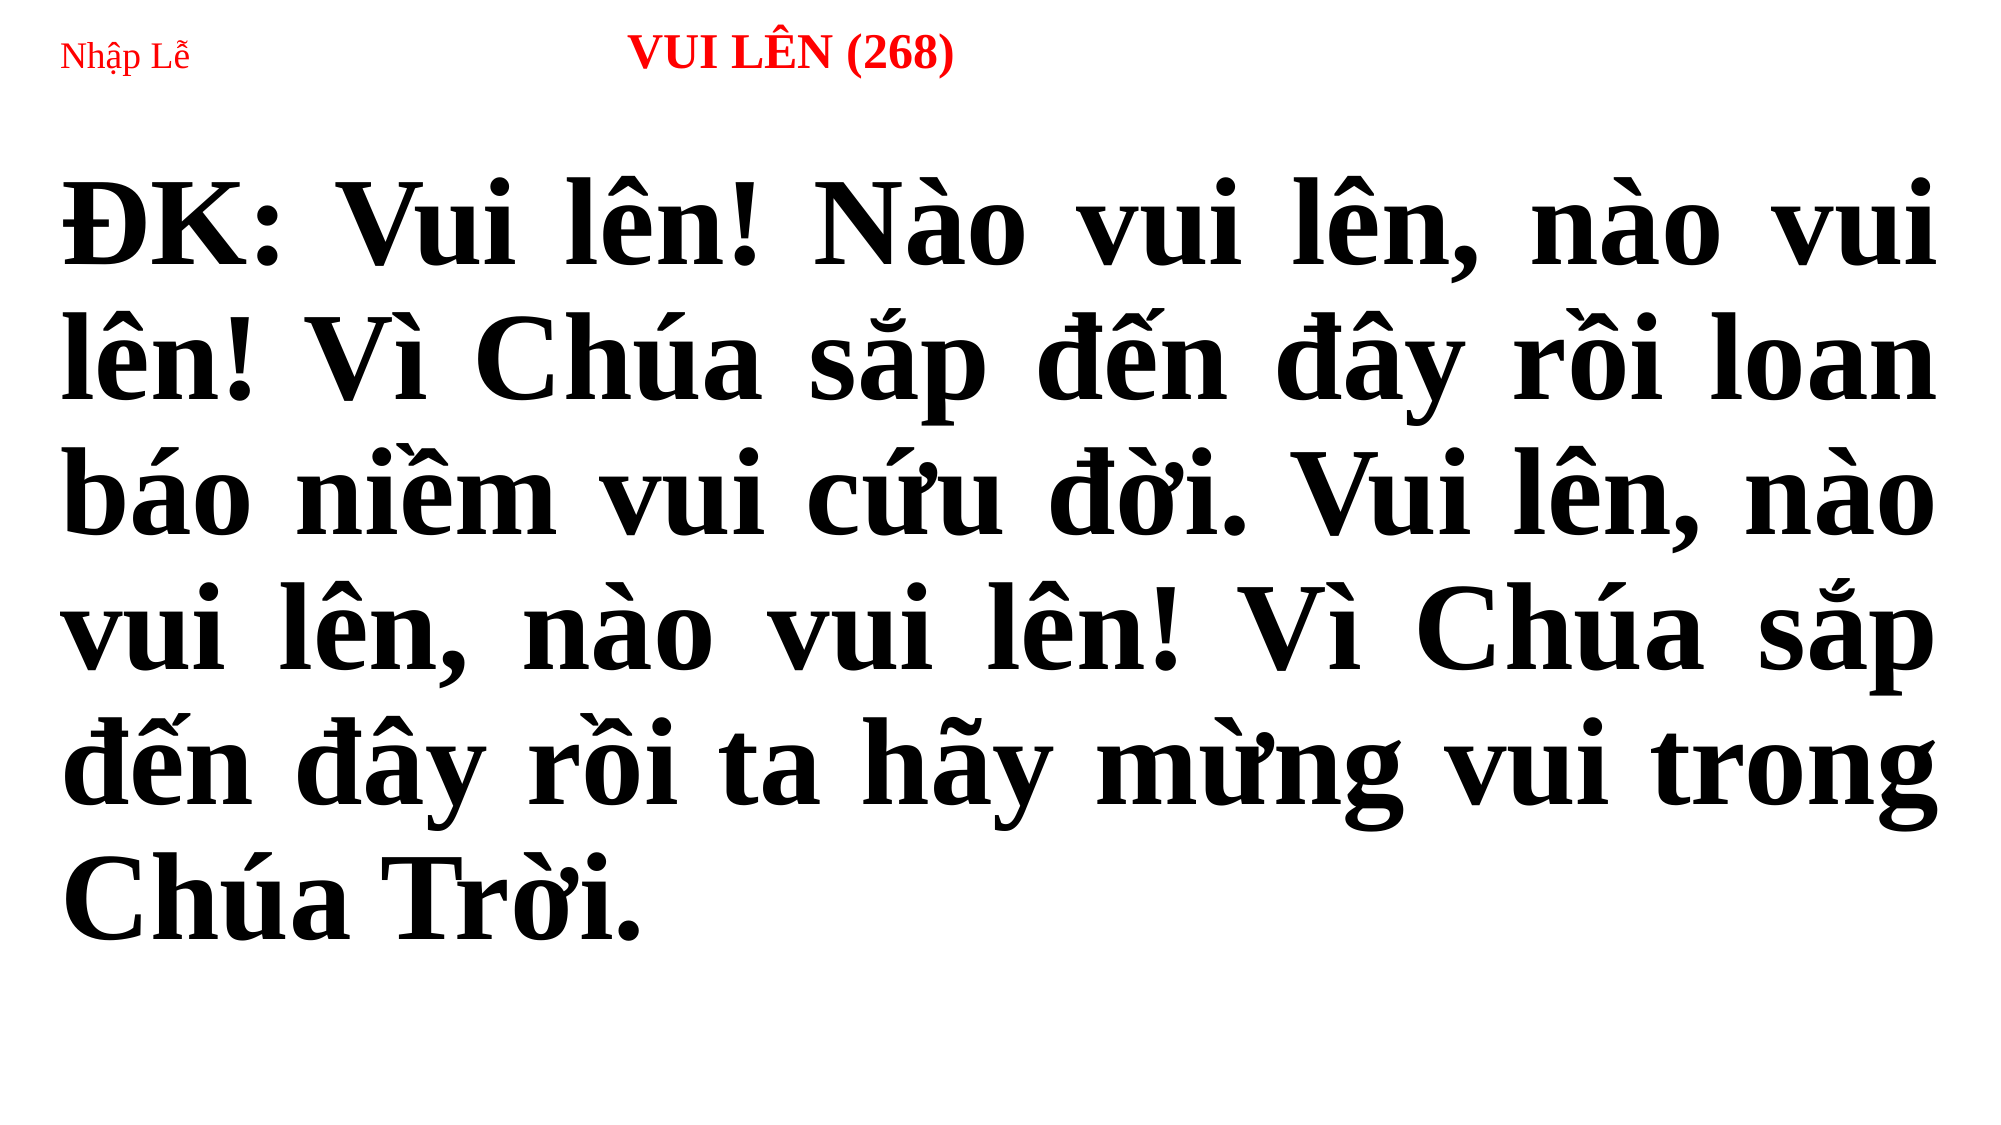

# Nhập Lễ                                              VUI LÊN (268)
ĐK: Vui lên! Nào vui lên, nào vui lên! Vì Chúa sắp đến đây rồi loan báo niềm vui cứu đời. Vui lên, nào vui lên, nào vui lên! Vì Chúa sắp đến đây rồi ta hãy mừng vui trong Chúa Trời.